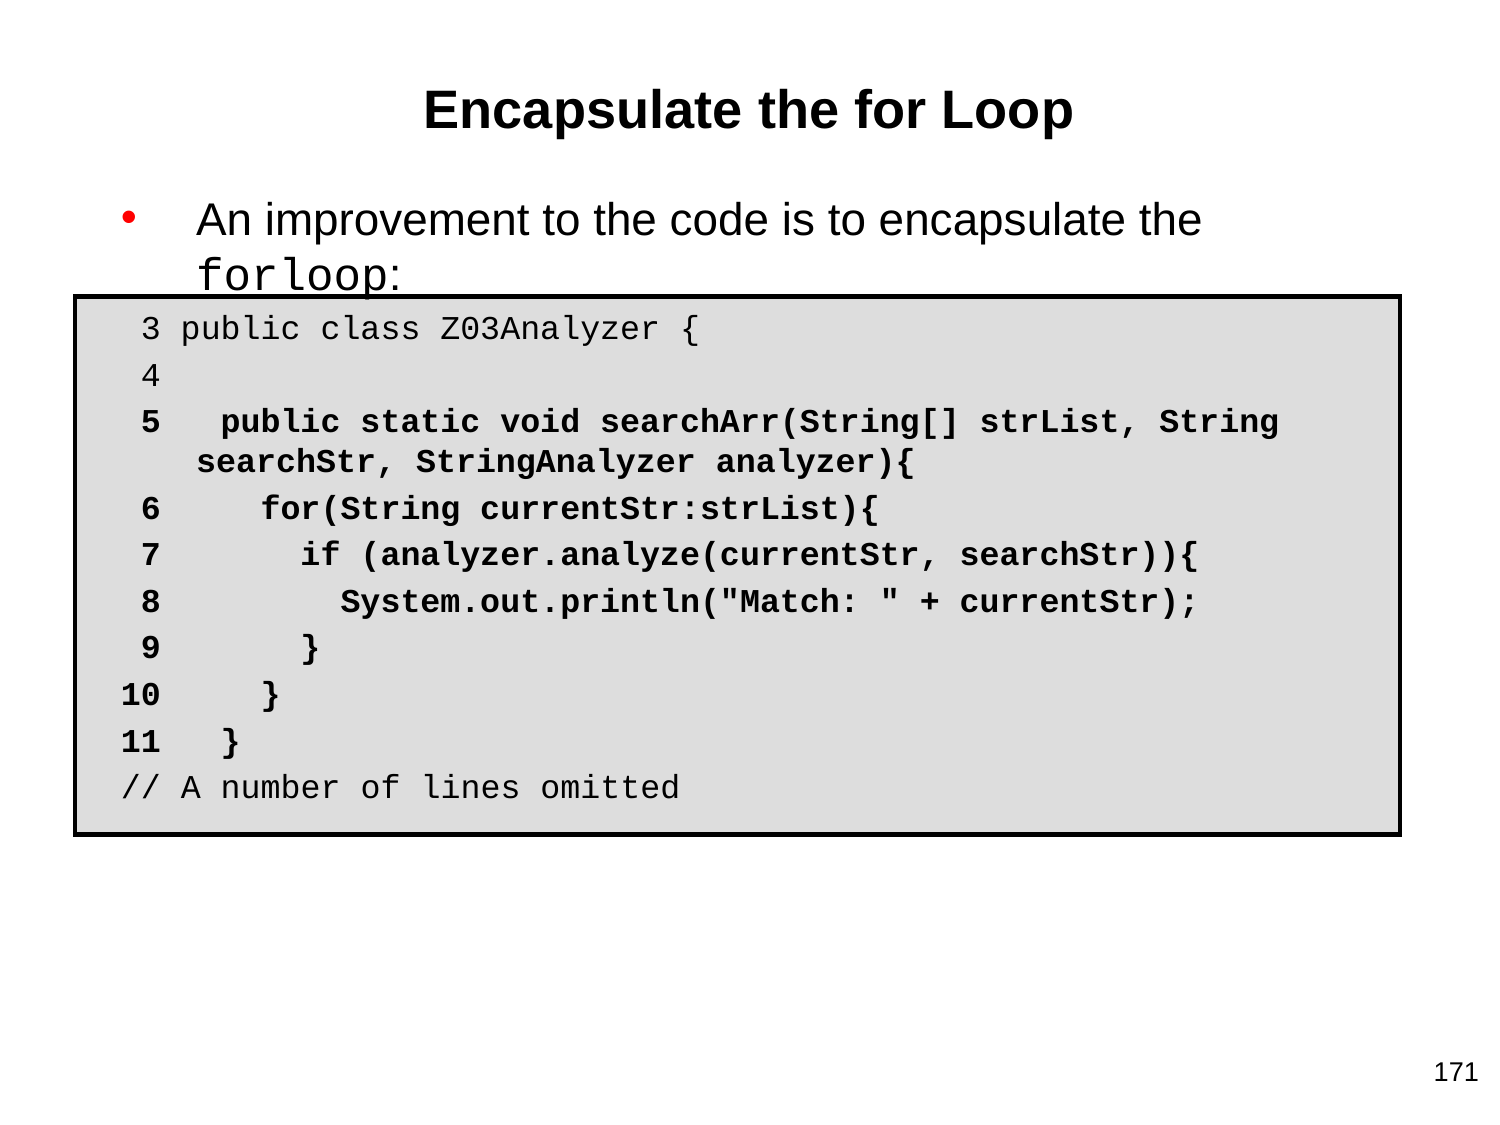

# Encapsulate the for Loop
An improvement to the code is to encapsulate the forloop:
 3 public class Z03Analyzer {
 4
 5   public static void searchArr(String[] strList, String searchStr, StringAnalyzer analyzer){
 6     for(String currentStr:strList){
 7       if (analyzer.analyze(currentStr, searchStr)){
 8         System.out.println("Match: " + currentStr);
 9       }
10     }
11   }
// A number of lines omitted

171